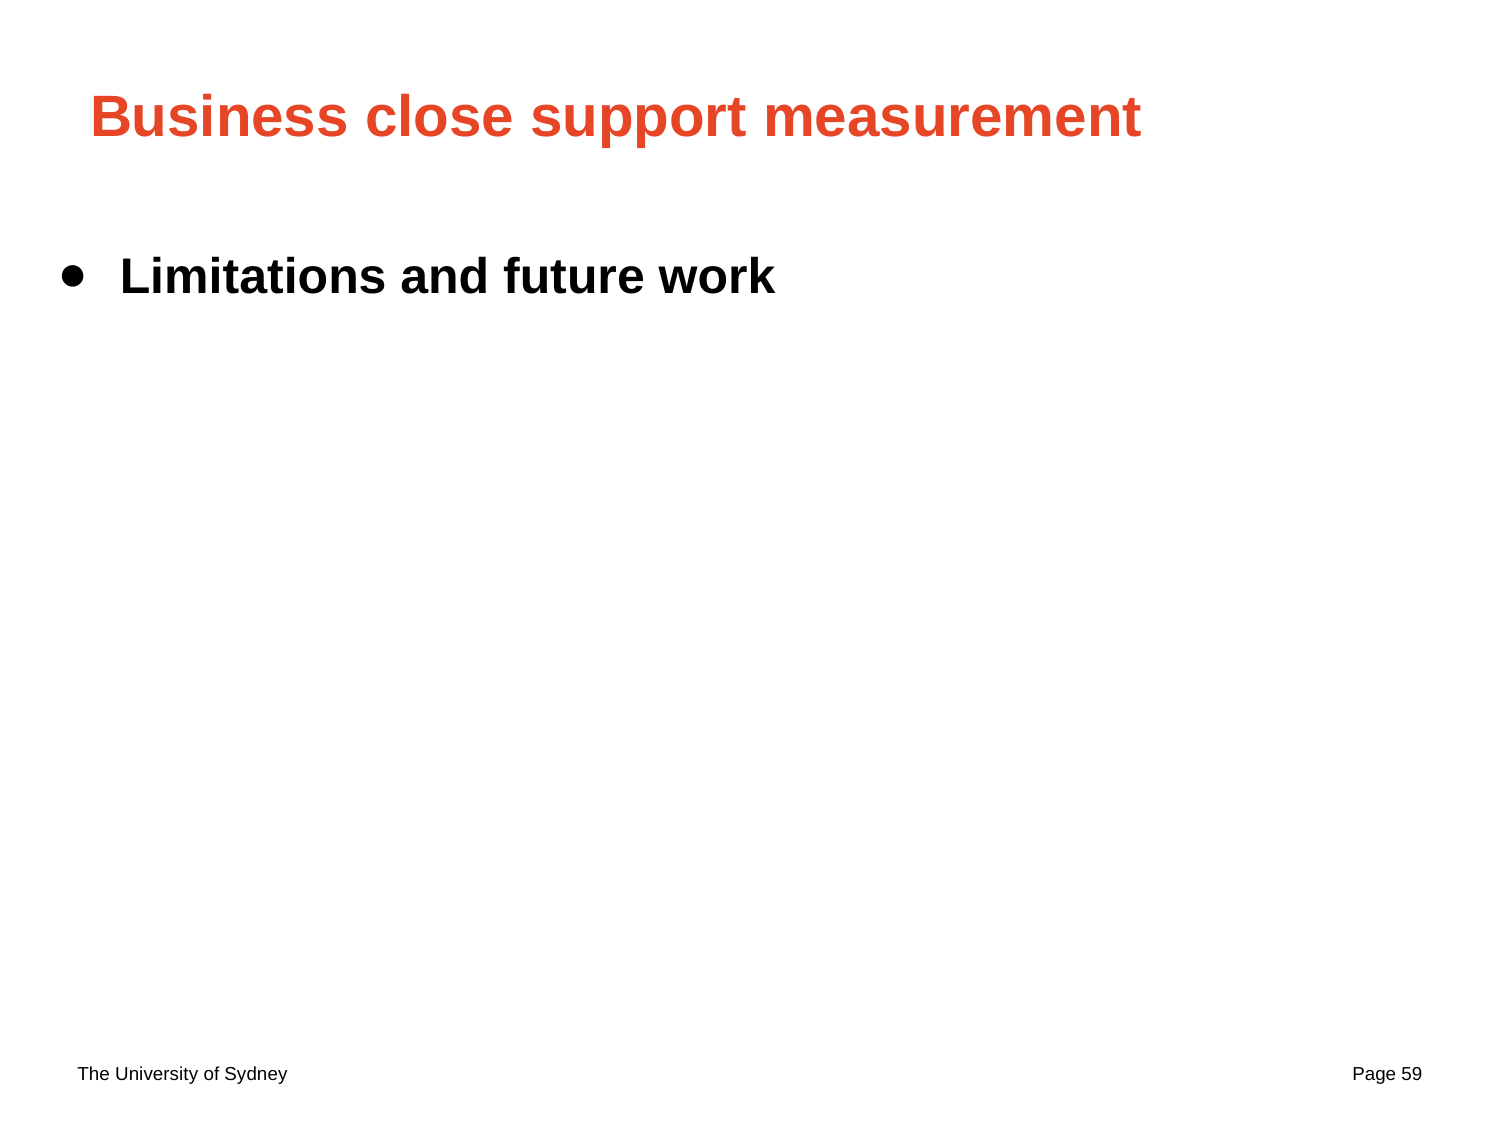

# Business close support measurement

Limitations and future work